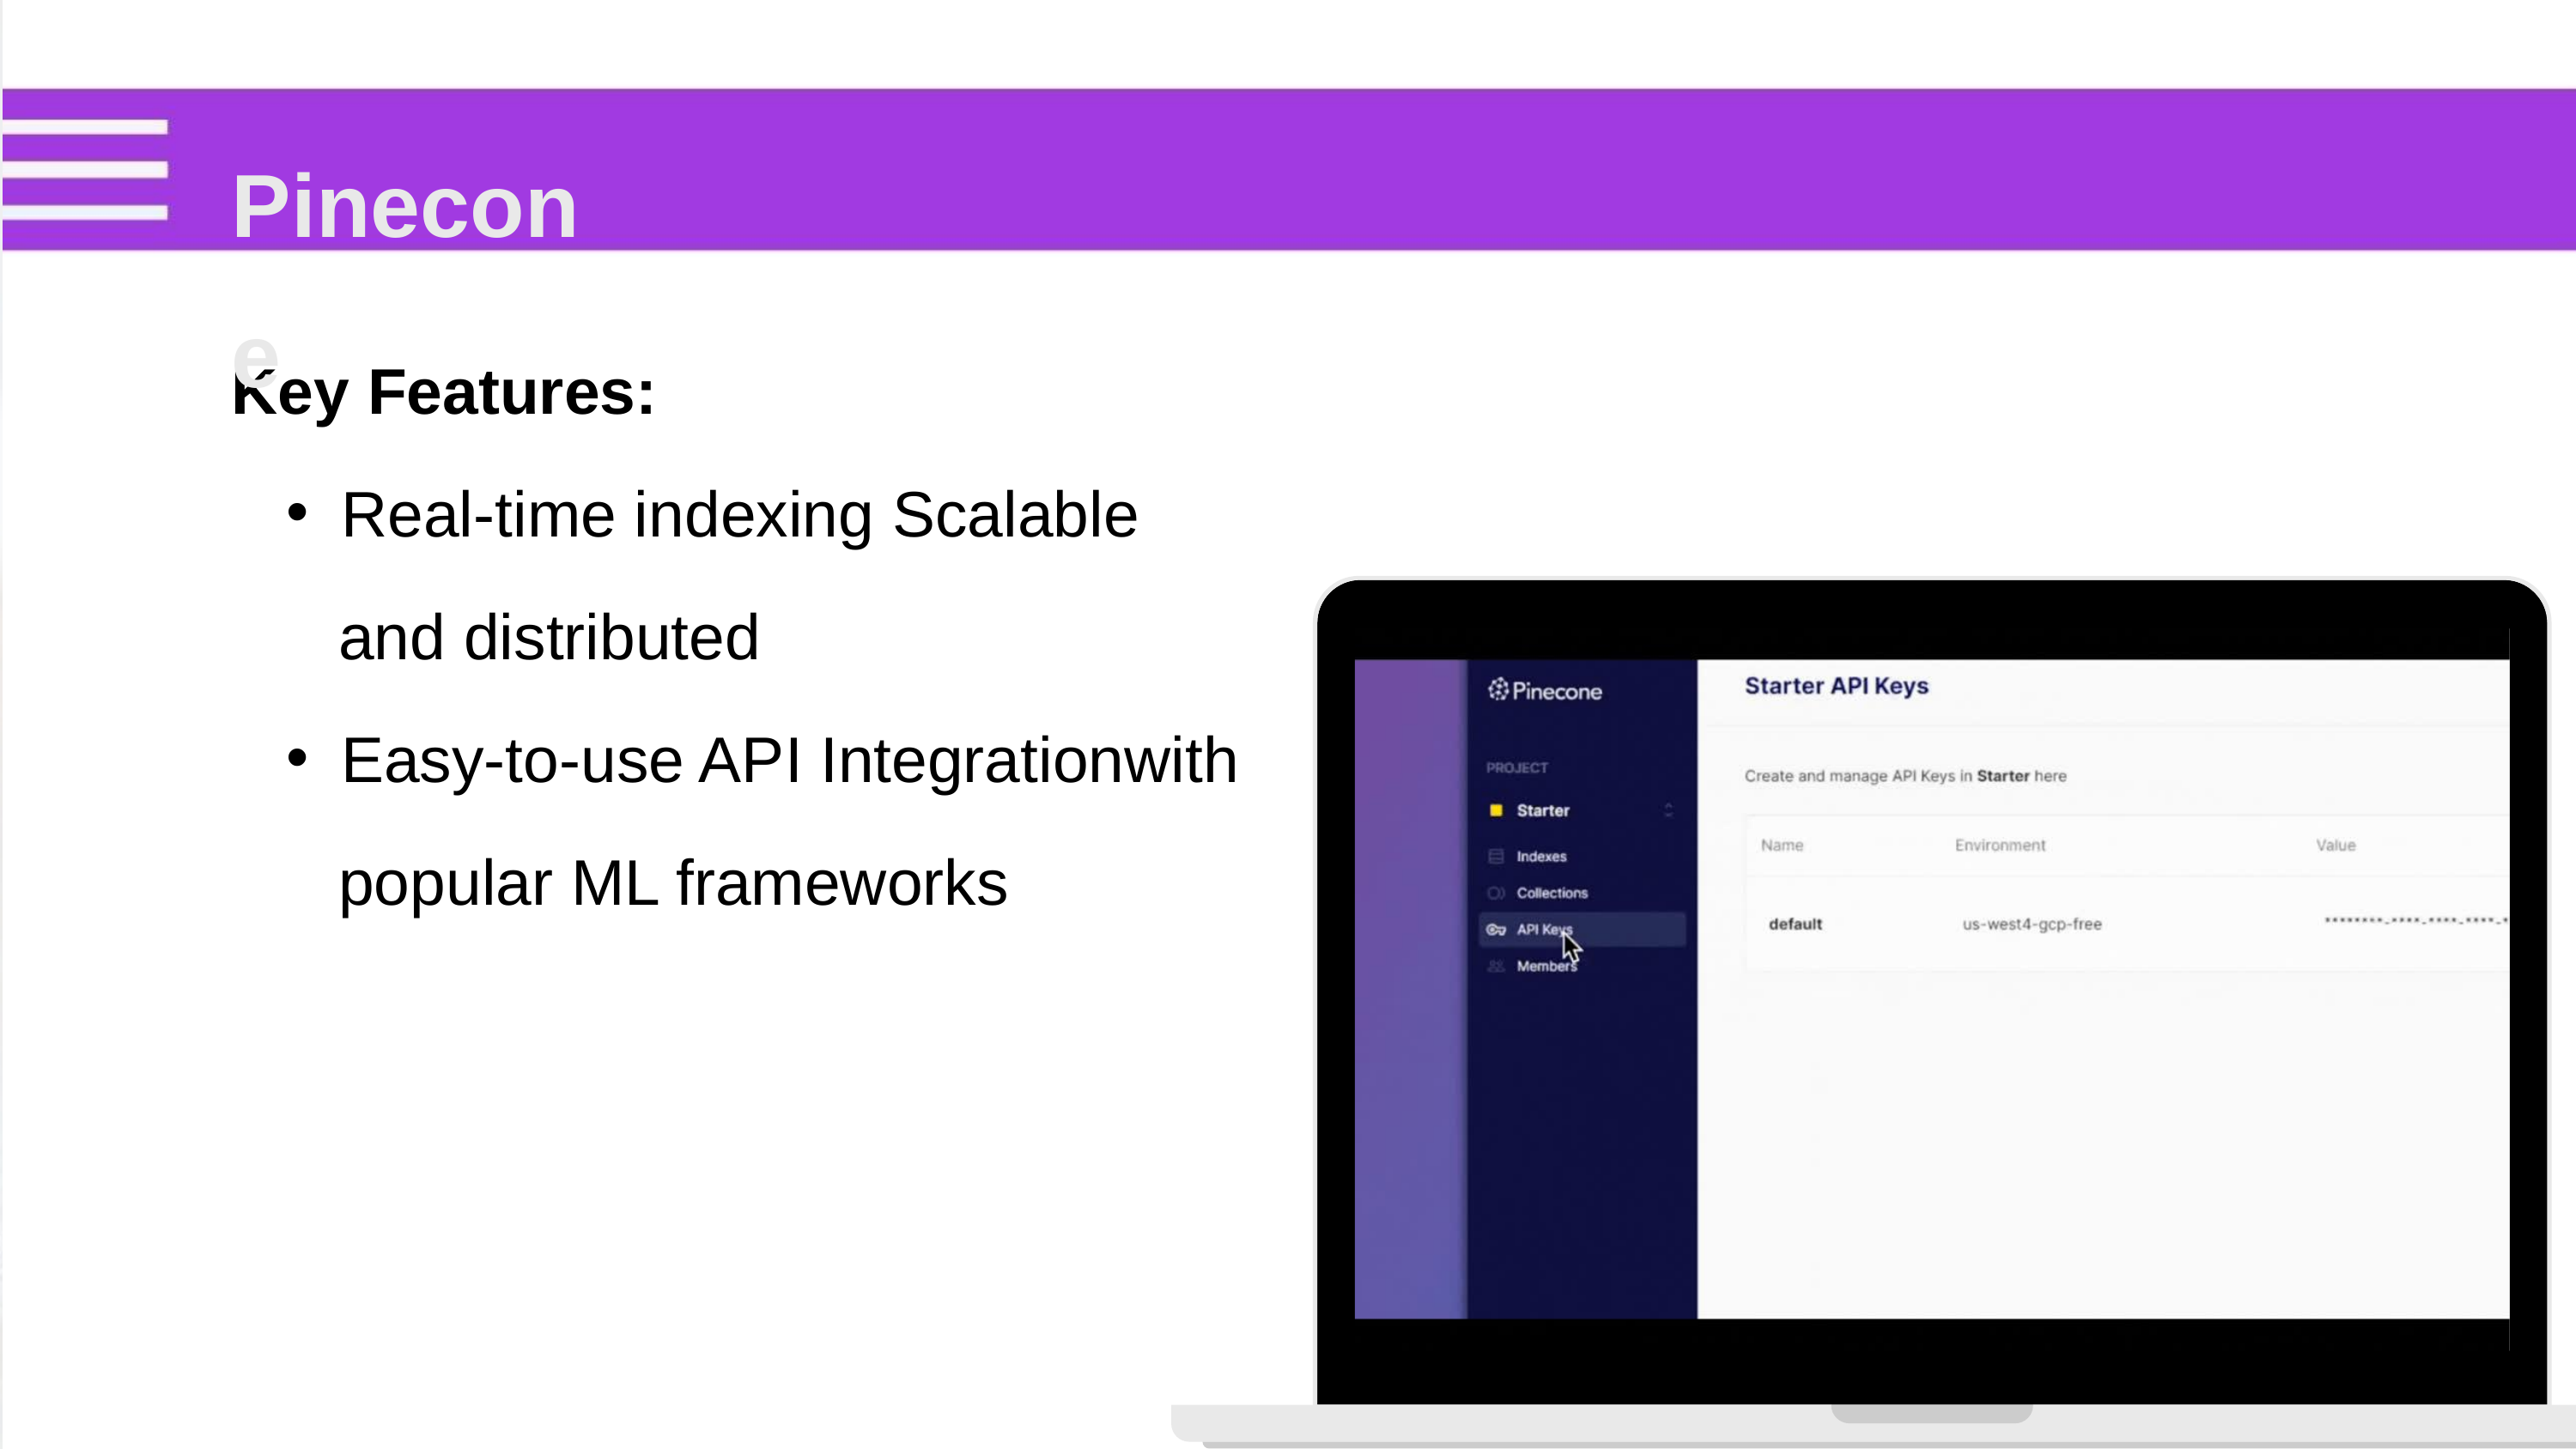

Pinecone
Key Features:
Real-time indexing Scalable
      and distributed
Easy-to-use API Integrationwith
      popular ML frameworks